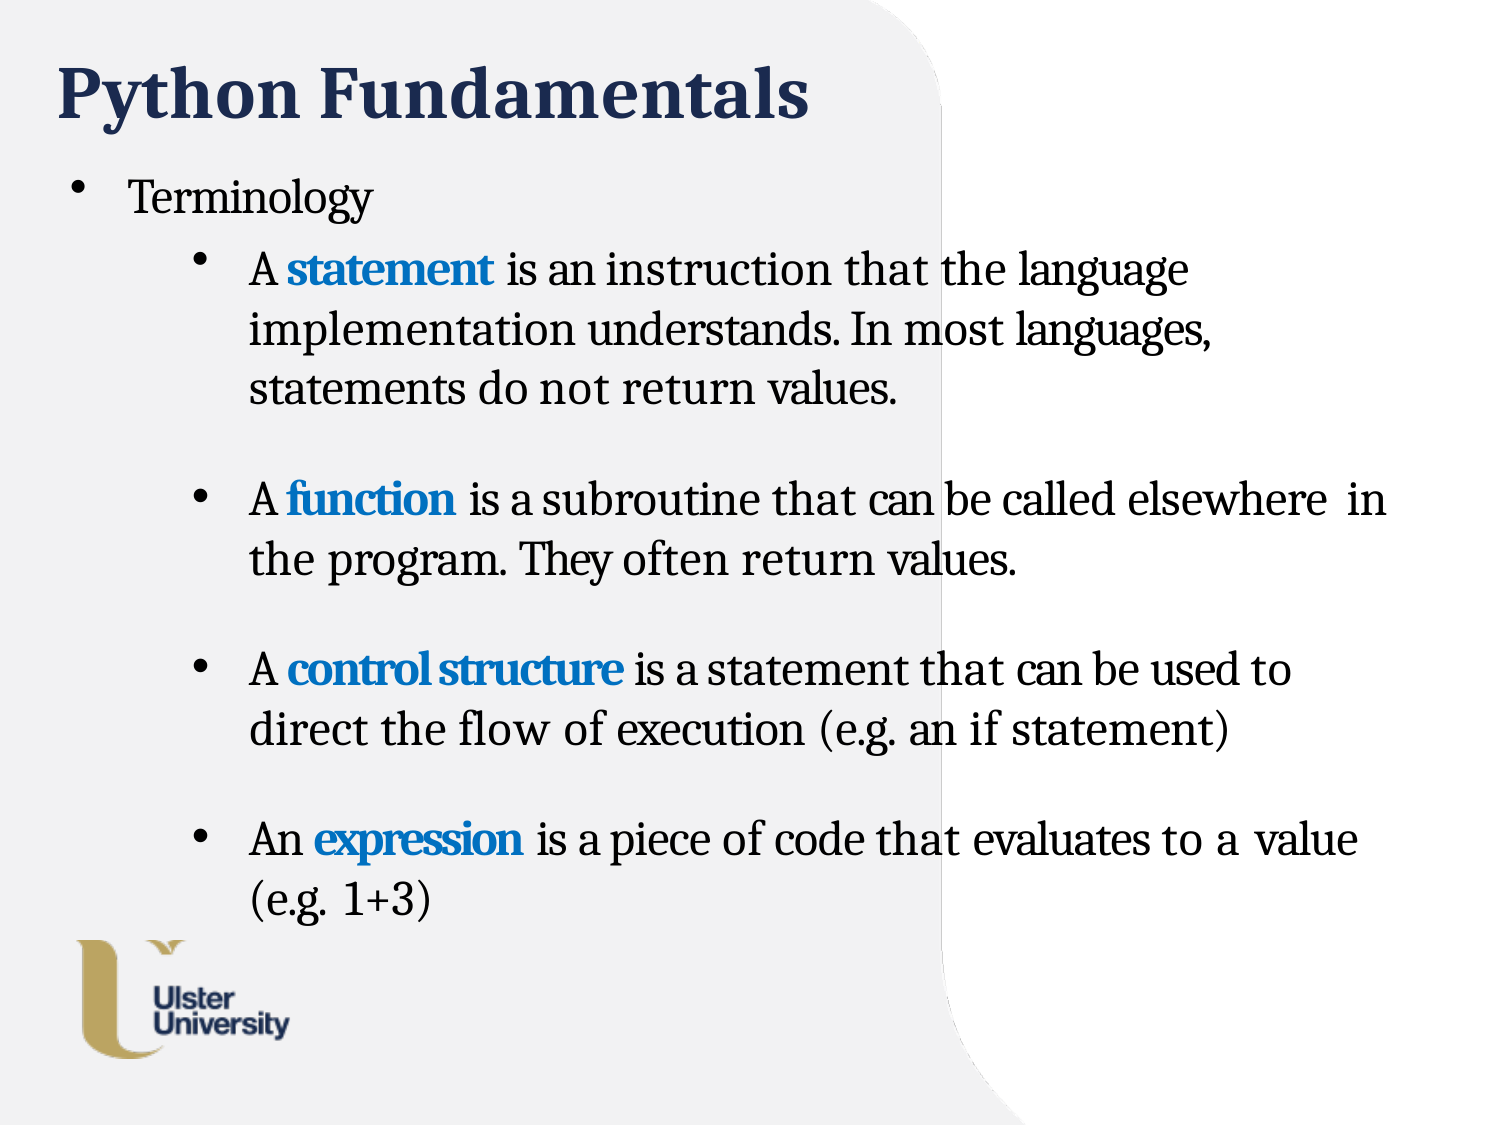

# Python Fundamentals
Terminology
A statement is an instruction that the language  implementation understands. In most languages,  statements do not return values.

A function is a subroutine that can be called elsewhere  in the program. They often return values.

A control structure is a statement that can be used to  direct the flow of execution (e.g. an if statement)

An expression is a piece of code that evaluates to a  value (e.g. 1+3)